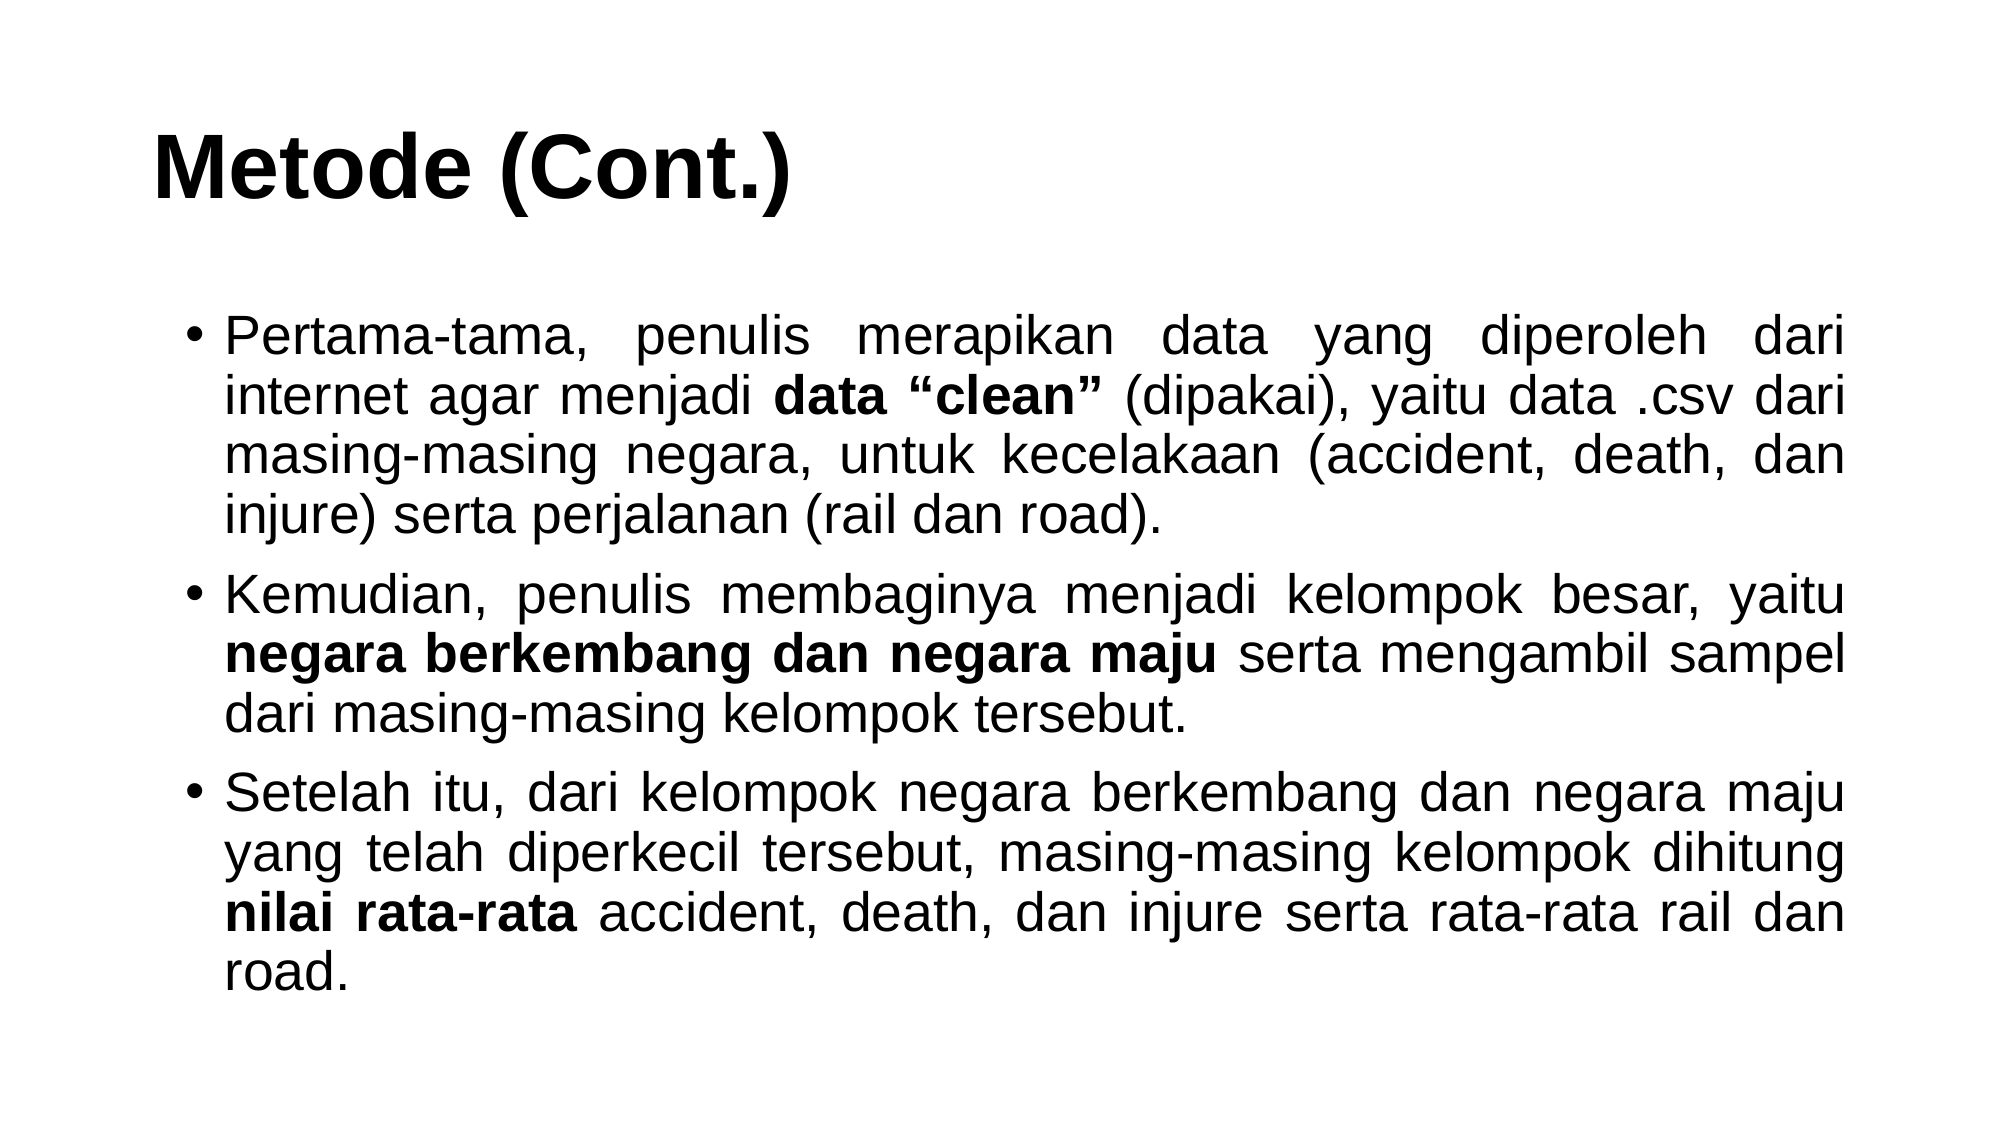

# Metode (Cont.)
Pertama-tama, penulis merapikan data yang diperoleh dari internet agar menjadi data “clean” (dipakai), yaitu data .csv dari masing-masing negara, untuk kecelakaan (accident, death, dan injure) serta perjalanan (rail dan road).
Kemudian, penulis membaginya menjadi kelompok besar, yaitu negara berkembang dan negara maju serta mengambil sampel dari masing-masing kelompok tersebut.
Setelah itu, dari kelompok negara berkembang dan negara maju yang telah diperkecil tersebut, masing-masing kelompok dihitung nilai rata-rata accident, death, dan injure serta rata-rata rail dan road.